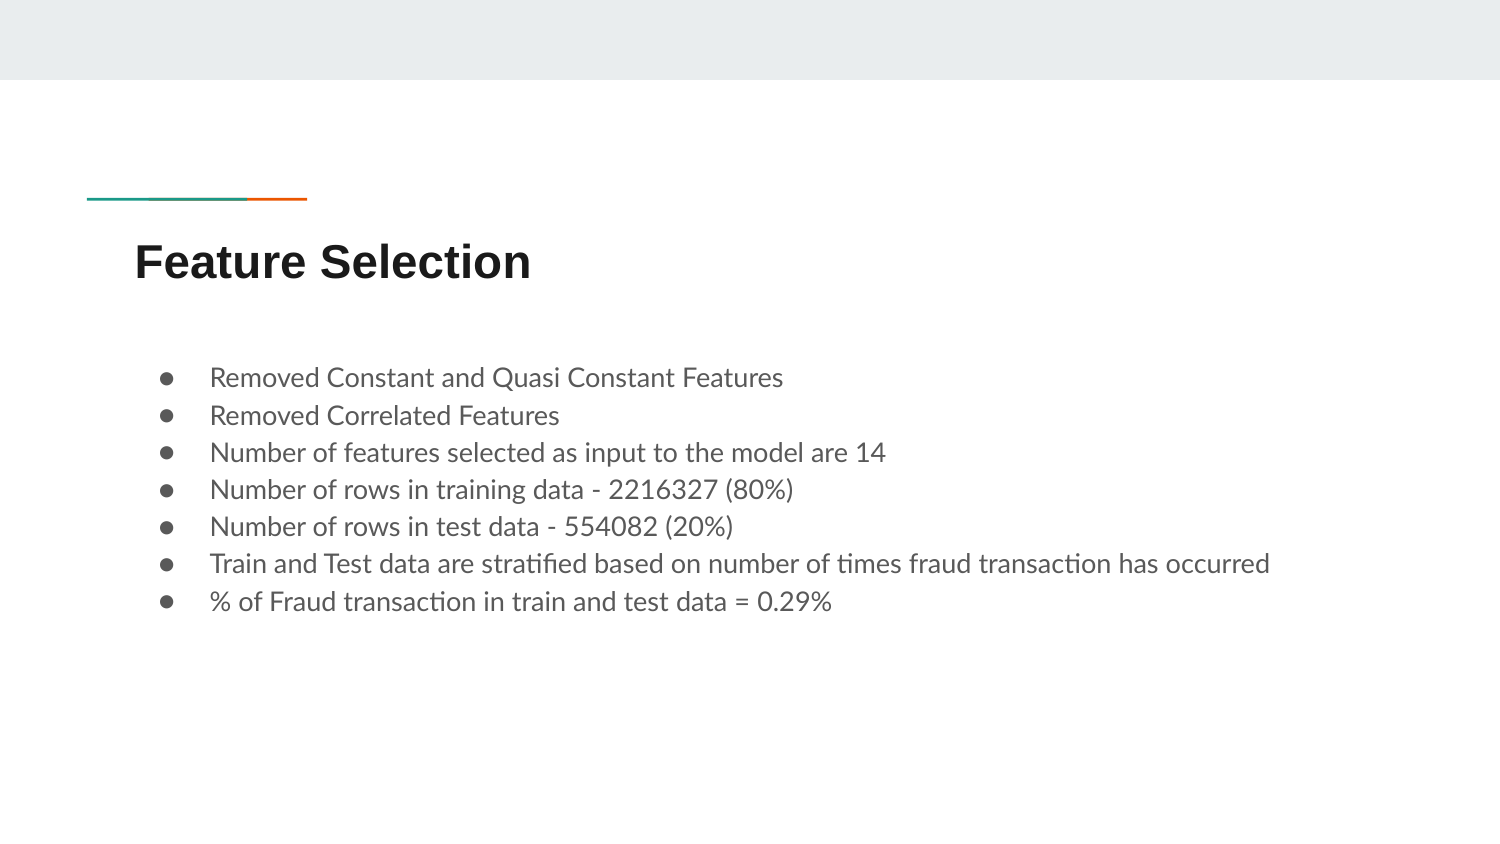

# Feature Selection
Removed Constant and Quasi Constant Features
Removed Correlated Features
Number of features selected as input to the model are 14
Number of rows in training data - 2216327 (80%)
Number of rows in test data - 554082 (20%)
Train and Test data are stratified based on number of times fraud transaction has occurred
% of Fraud transaction in train and test data = 0.29%